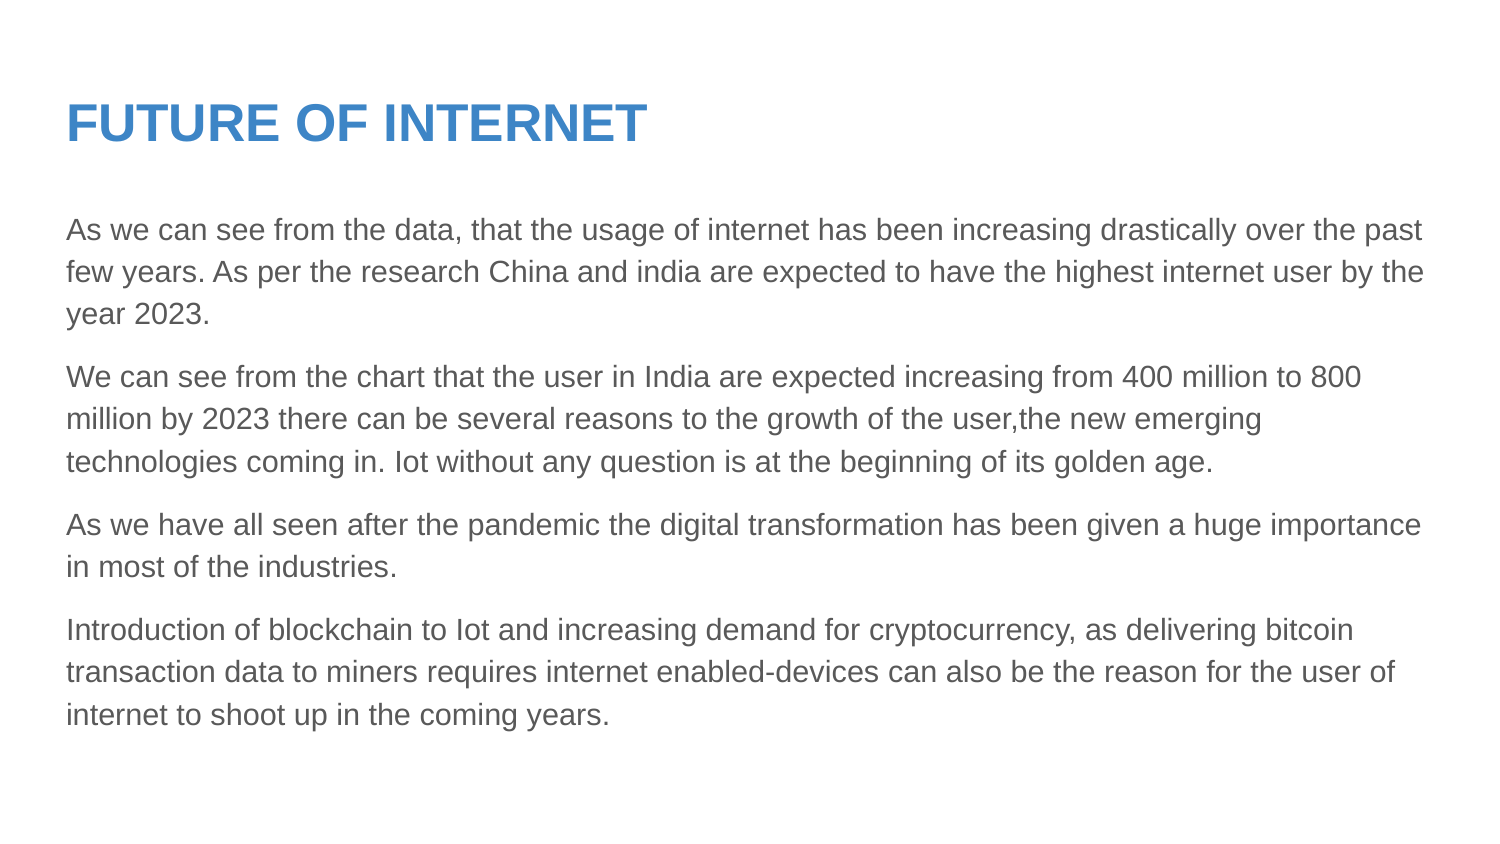

# FUTURE OF INTERNET
As we can see from the data, that the usage of internet has been increasing drastically over the past few years. As per the research China and india are expected to have the highest internet user by the year 2023.
We can see from the chart that the user in India are expected increasing from 400 million to 800 million by 2023 there can be several reasons to the growth of the user,the new emerging technologies coming in. Iot without any question is at the beginning of its golden age.
As we have all seen after the pandemic the digital transformation has been given a huge importance in most of the industries.
Introduction of blockchain to Iot and increasing demand for cryptocurrency, as delivering bitcoin transaction data to miners requires internet enabled-devices can also be the reason for the user of internet to shoot up in the coming years.